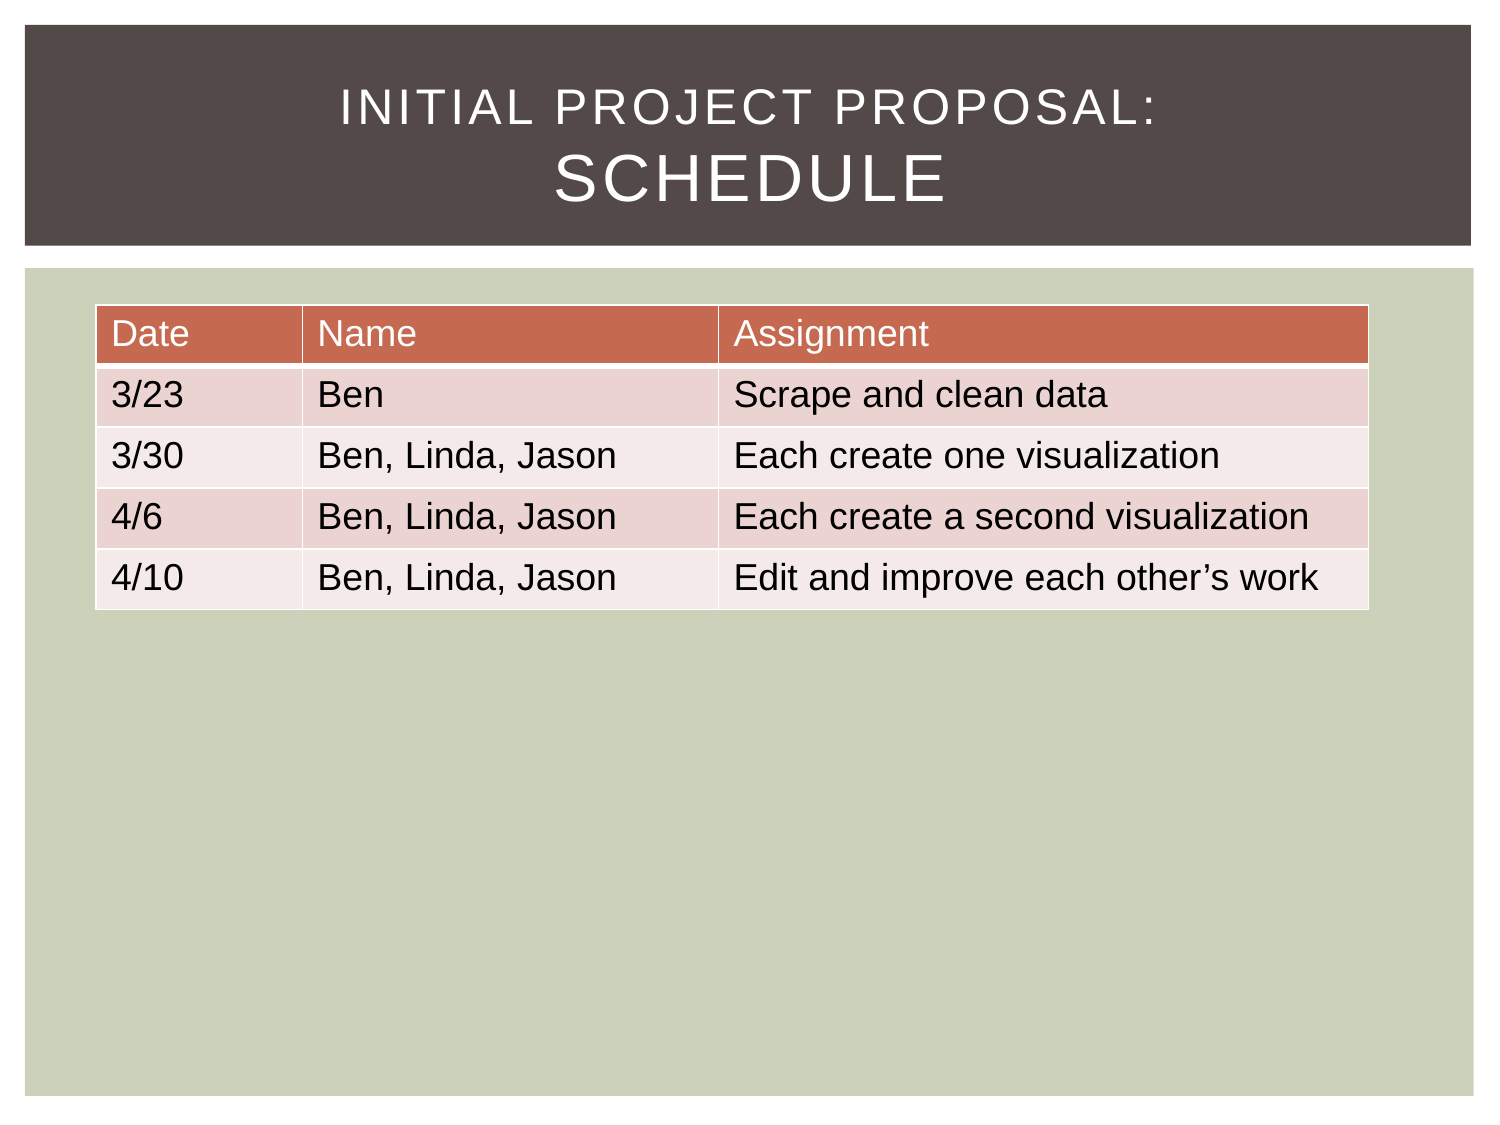

# Initial project proposal: schedule

| Date | Name | Assignment |
| --- | --- | --- |
| 3/23 | Ben | Scrape and clean data |
| 3/30 | Ben, Linda, Jason | Each create one visualization |
| 4/6 | Ben, Linda, Jason | Each create a second visualization |
| 4/10 | Ben, Linda, Jason | Edit and improve each other’s work |